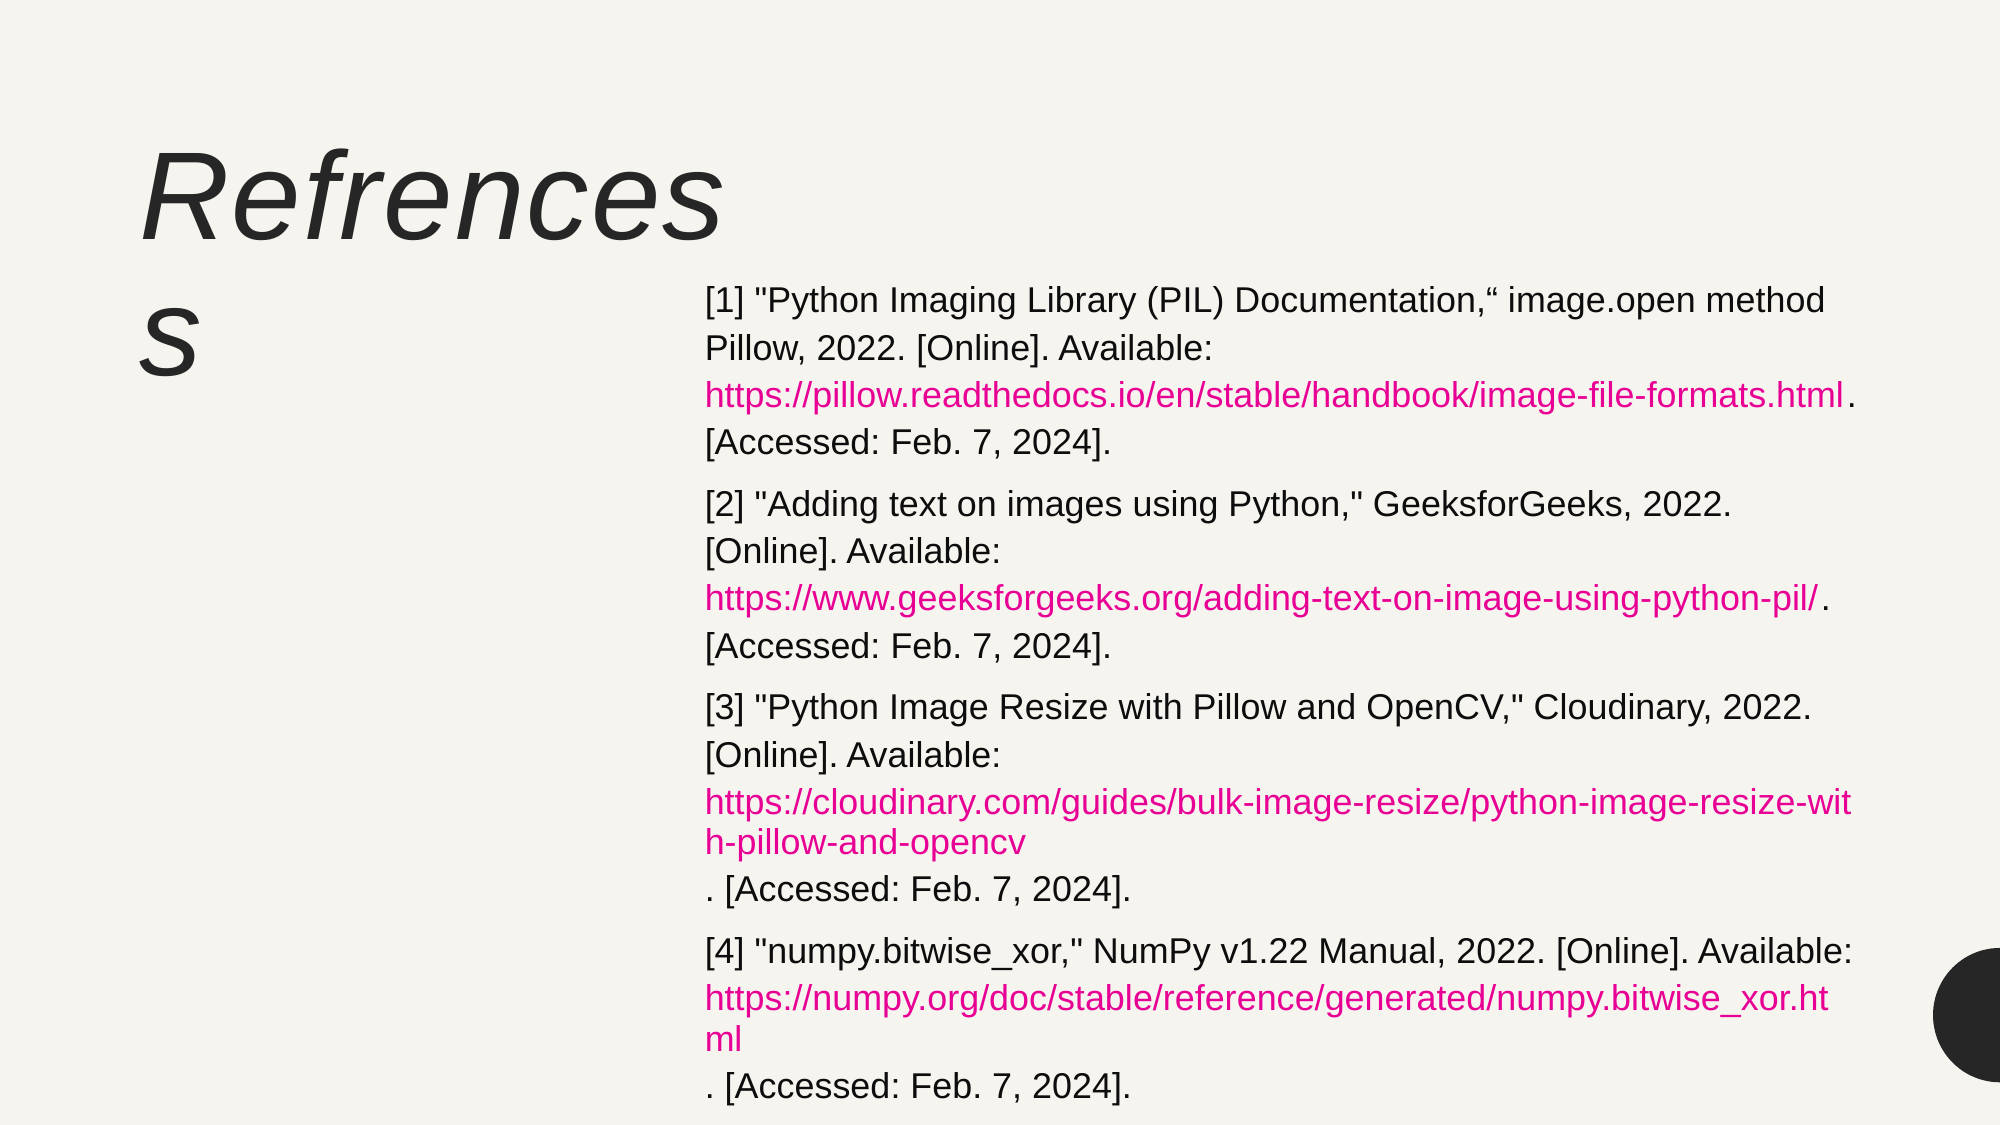

# Refrencess
[1] "Python Imaging Library (PIL) Documentation,“ image.open method Pillow, 2022. [Online]. Available: https://pillow.readthedocs.io/en/stable/handbook/image-file-formats.html. [Accessed: Feb. 7, 2024].
[2] "Adding text on images using Python," GeeksforGeeks, 2022. [Online]. Available: https://www.geeksforgeeks.org/adding-text-on-image-using-python-pil/. [Accessed: Feb. 7, 2024].
[3] "Python Image Resize with Pillow and OpenCV," Cloudinary, 2022. [Online]. Available: https://cloudinary.com/guides/bulk-image-resize/python-image-resize-with-pillow-and-opencv. [Accessed: Feb. 7, 2024].
[4] "numpy.bitwise_xor," NumPy v1.22 Manual, 2022. [Online]. Available: https://numpy.org/doc/stable/reference/generated/numpy.bitwise_xor.html. [Accessed: Feb. 7, 2024].